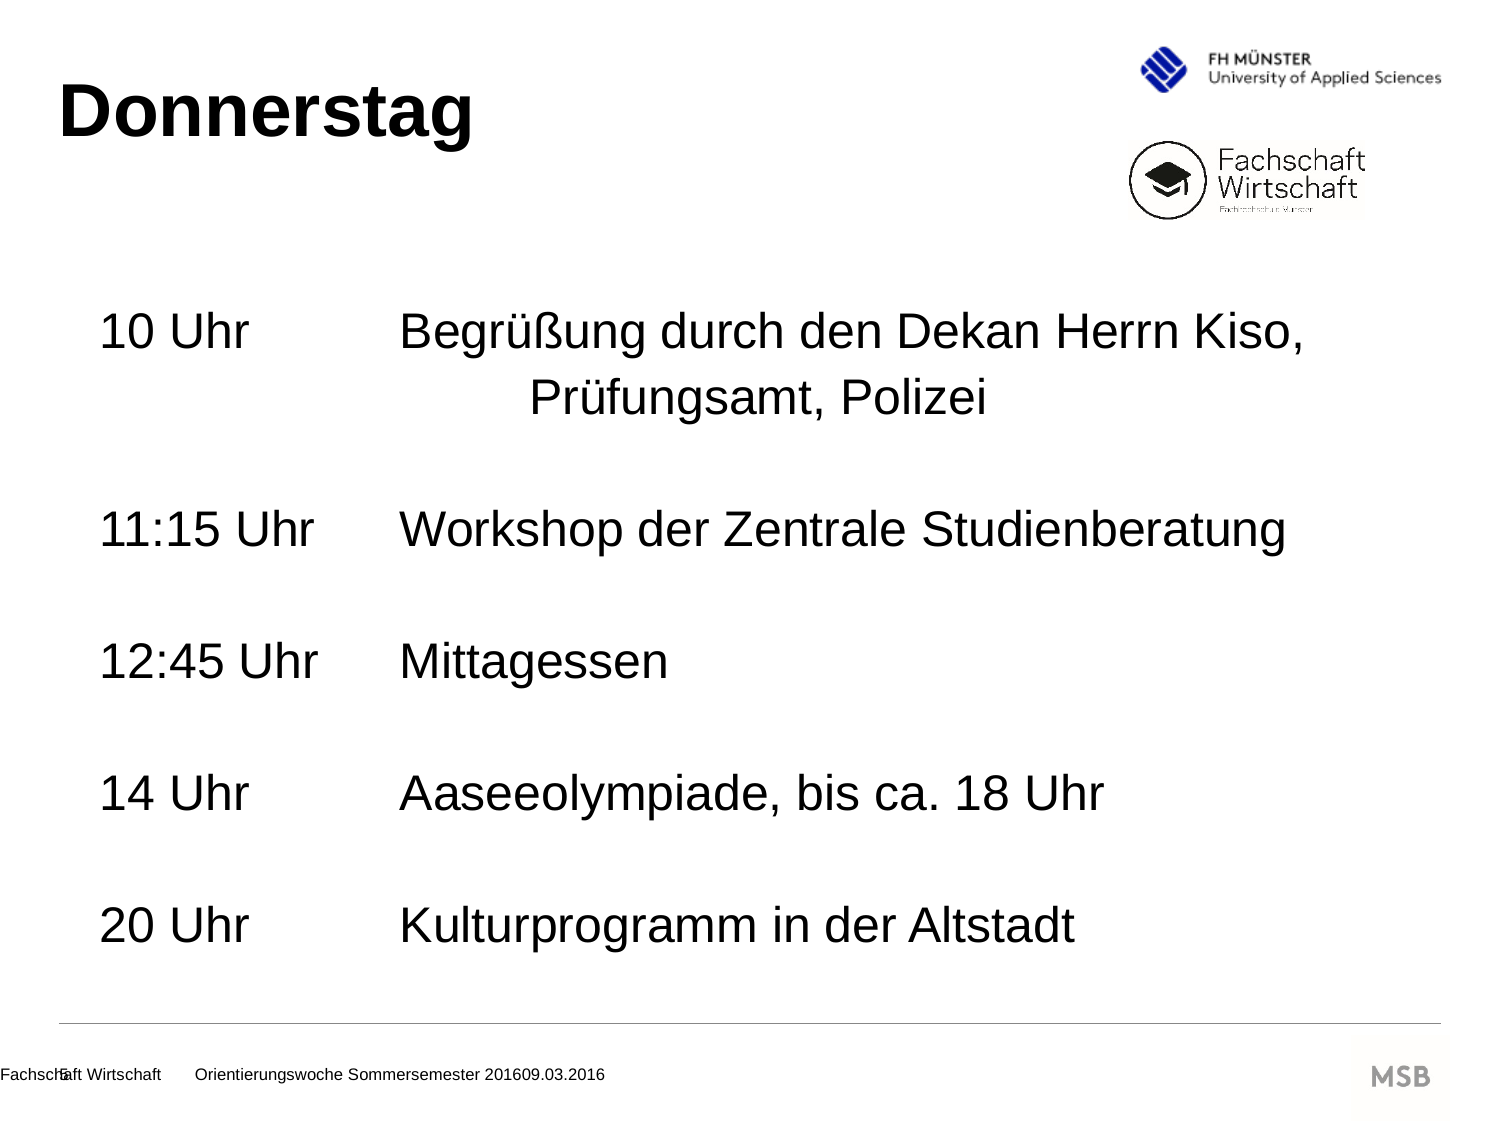

# Donnerstag
10 Uhr	Begrüßung durch den Dekan Herrn Kiso,
	Prüfungsamt, Polizei

11:15 Uhr	Workshop der Zentrale Studienberatung

12:45 Uhr	Mittagessen

14 Uhr	Aaseeolympiade, bis ca. 18 Uhr

20 Uhr 	Kulturprogramm in der Altstadt

		Fachschaft Wirtschaft 	 Orientierungswoche Sommersemester 2016		09.03.2016